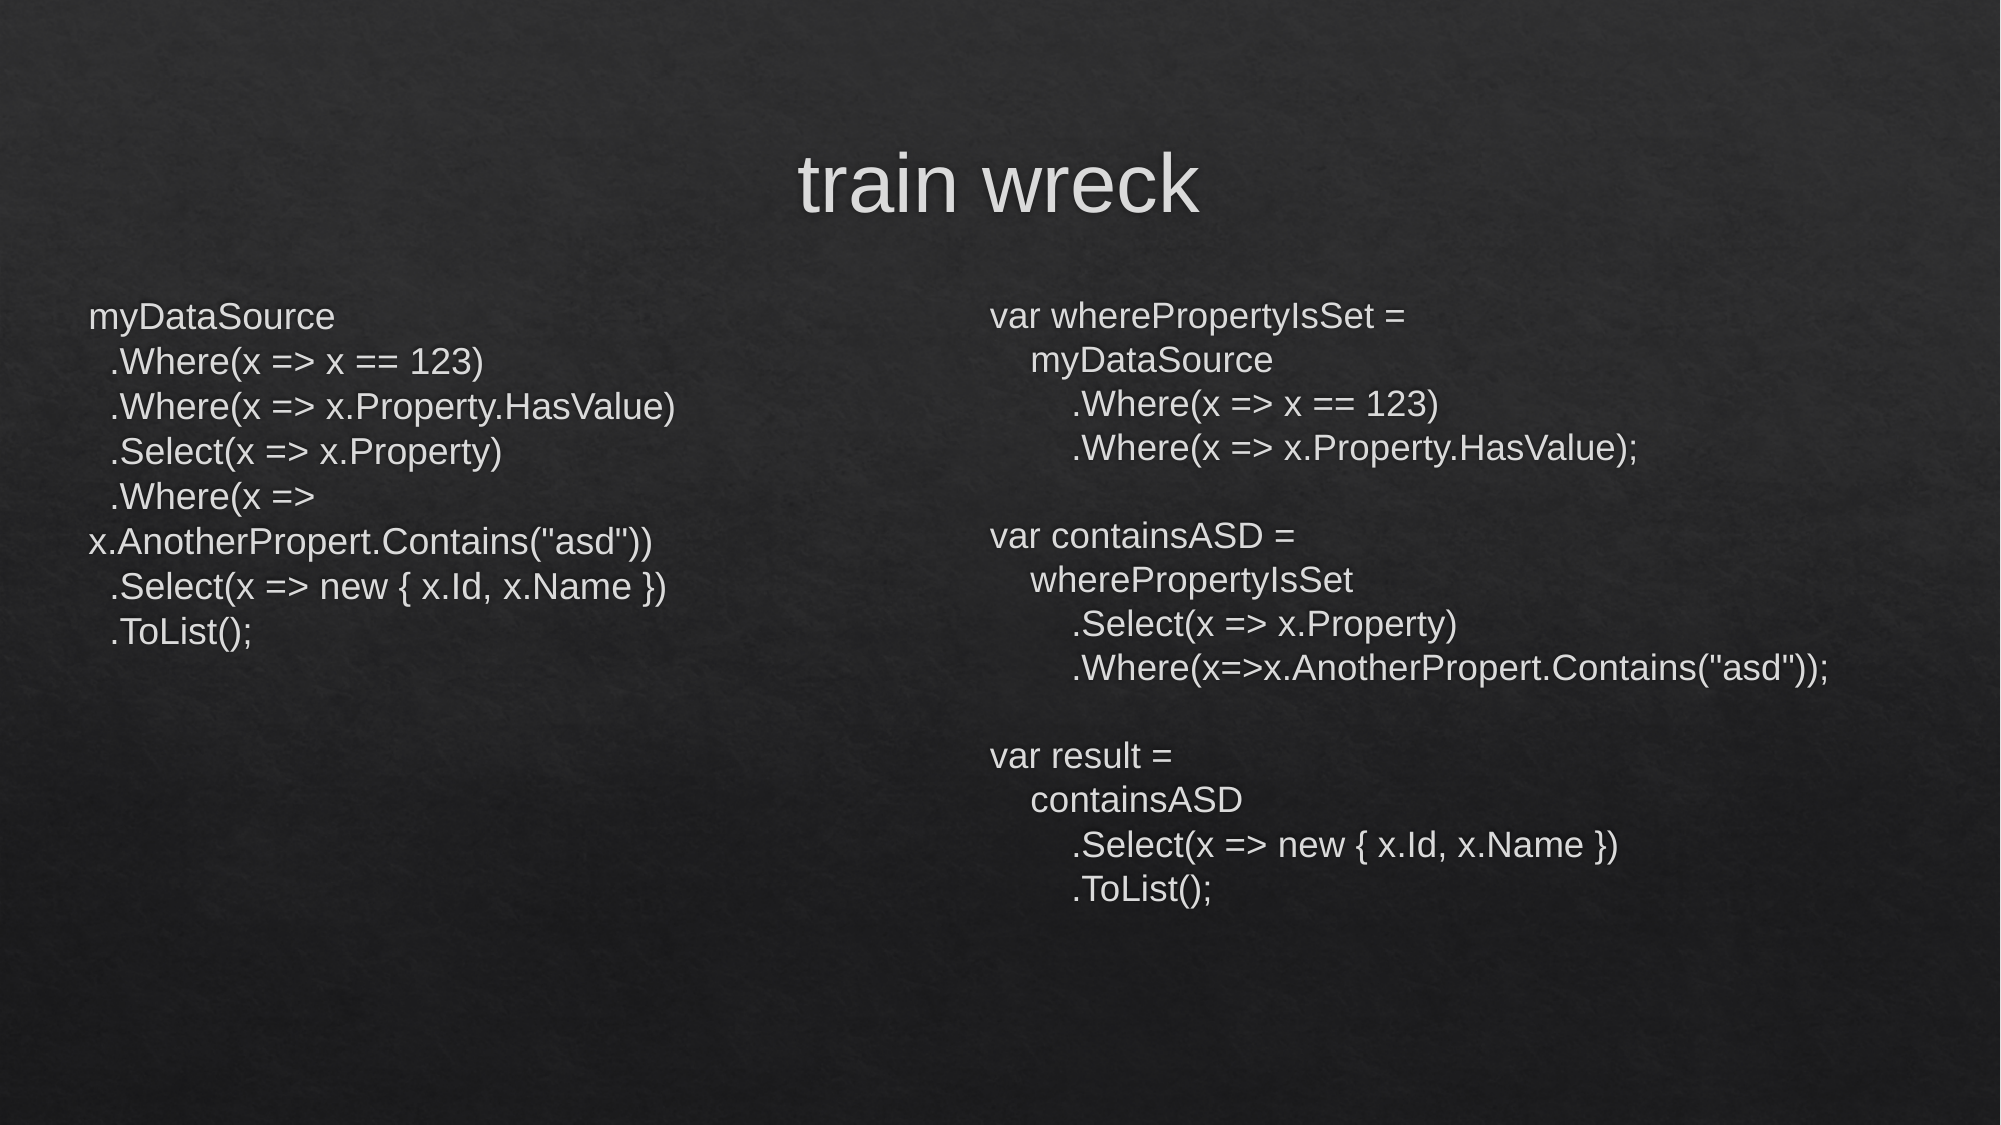

# train wreck
myDataSource
  .Where(x => x == 123)
  .Where(x => x.Property.HasValue)
  .Select(x => x.Property)
  .Where(x => x.AnotherPropert.Contains("asd"))
  .Select(x => new { x.Id, x.Name })
  .ToList();
var wherePropertyIsSet =
    myDataSource
        .Where(x => x == 123)
        .Where(x => x.Property.HasValue);
var containsASD =
    wherePropertyIsSet
        .Select(x => x.Property)
        .Where(x=>x.AnotherPropert.Contains("asd"));
var result =
    containsASD
        .Select(x => new { x.Id, x.Name })
        .ToList();